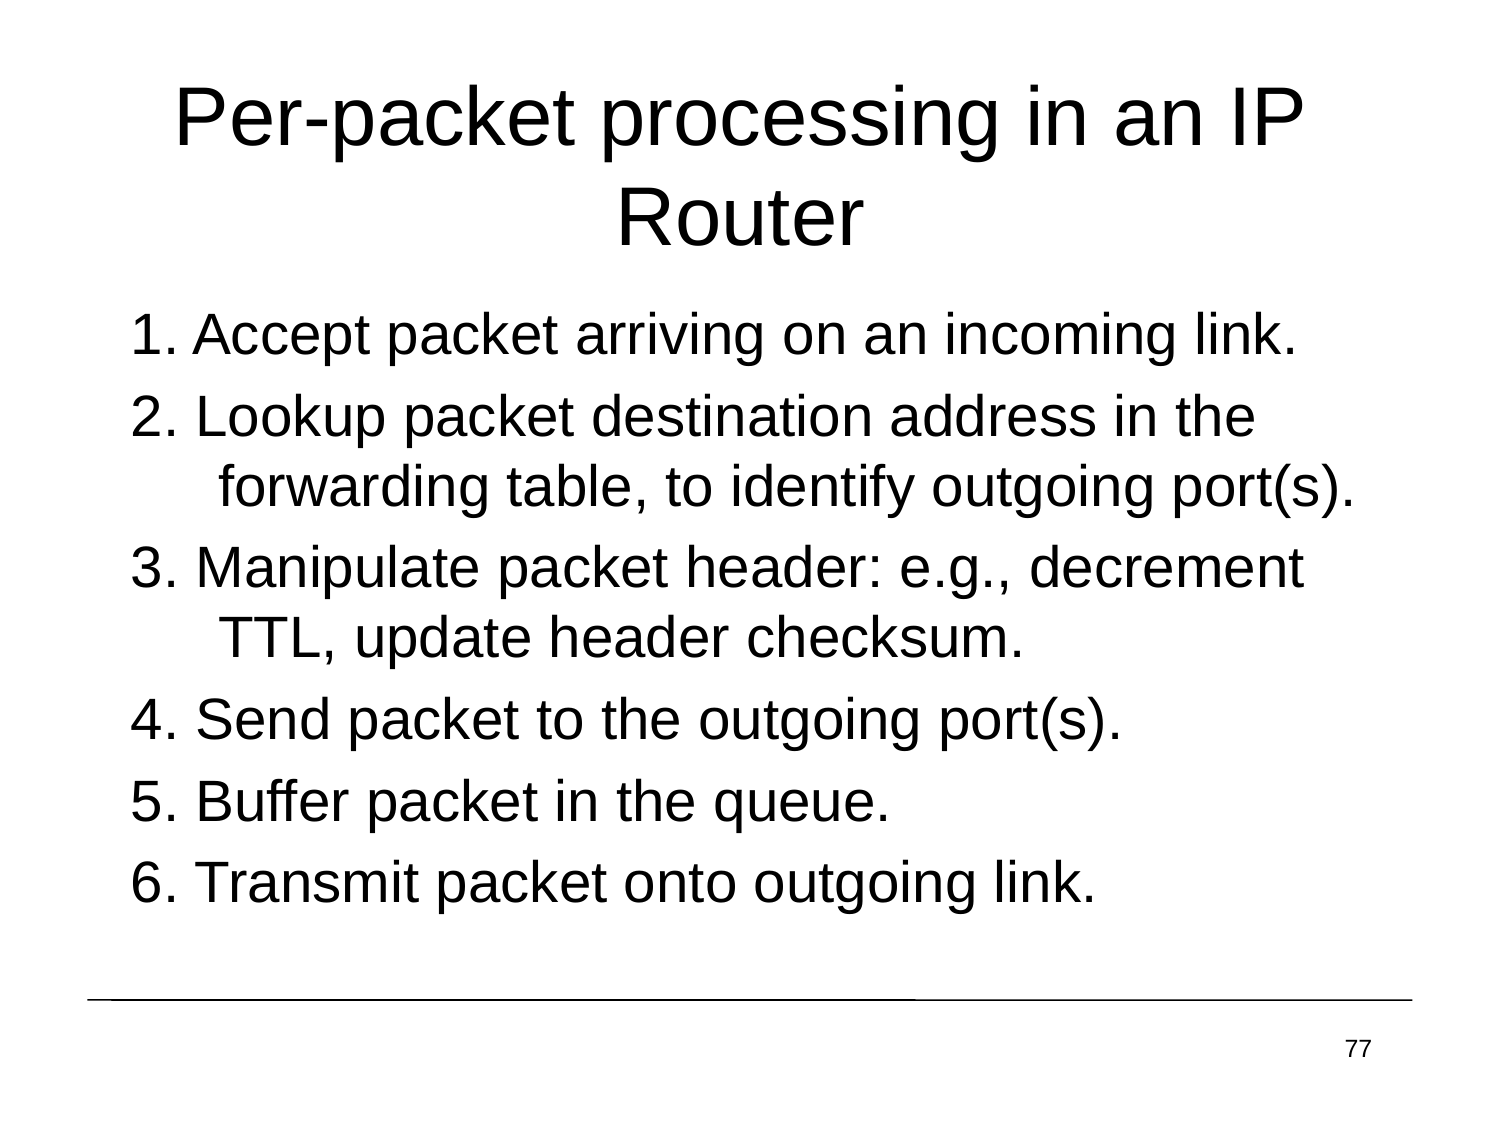

# Per-packet processing in an IP Router
1. Accept packet arriving on an incoming link.
2. Lookup packet destination address in the forwarding table, to identify outgoing port(s).
3. Manipulate packet header: e.g., decrement TTL, update header checksum.
4. Send packet to the outgoing port(s).
5. Buffer packet in the queue.
6. Transmit packet onto outgoing link.
77